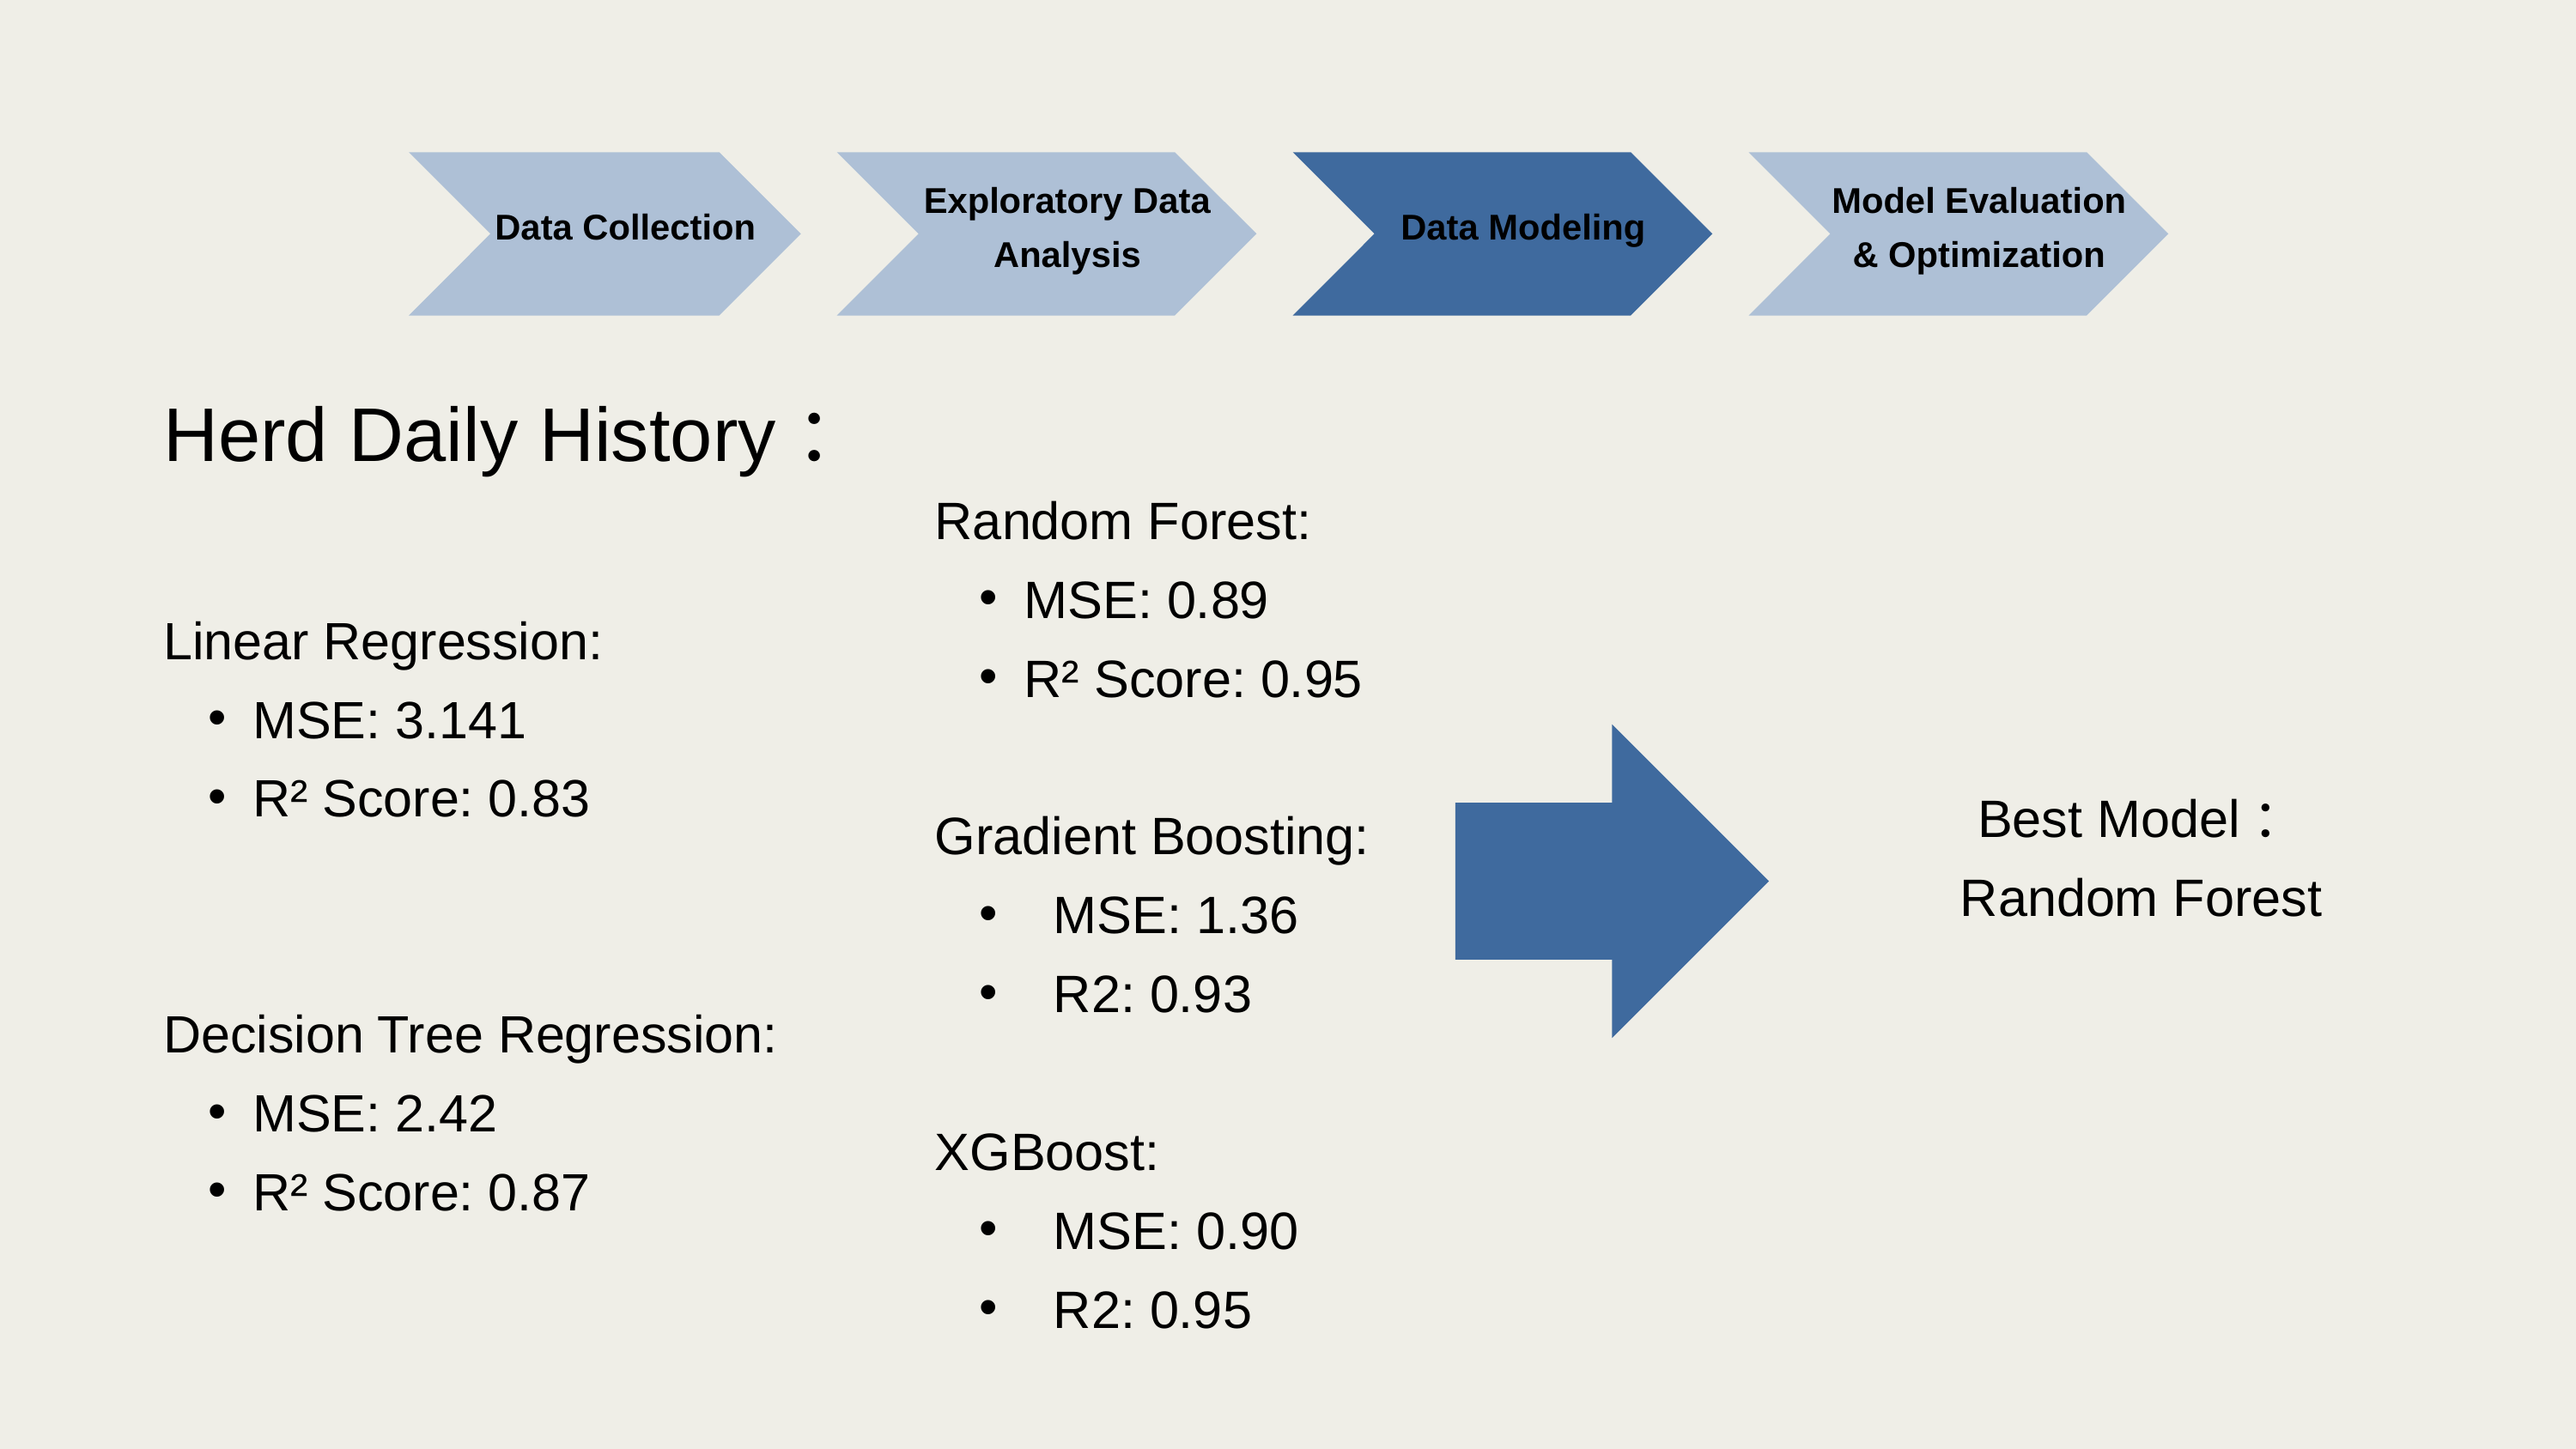

Data Collection

Exploratory Data Analysis

Data Modeling

Model Evaluation & Optimization
Herd Daily History：

Linear Regression:
MSE: 3.141
R² Score: 0.83

Decision Tree Regression:
MSE: 2.42
R² Score: 0.87

Random Forest:
MSE: 0.89
R² Score: 0.95

Gradient Boosting:
  MSE: 1.36
  R2: 0.93

XGBoost:
  MSE: 0.90
  R2: 0.95

Best Model：
Random Forest